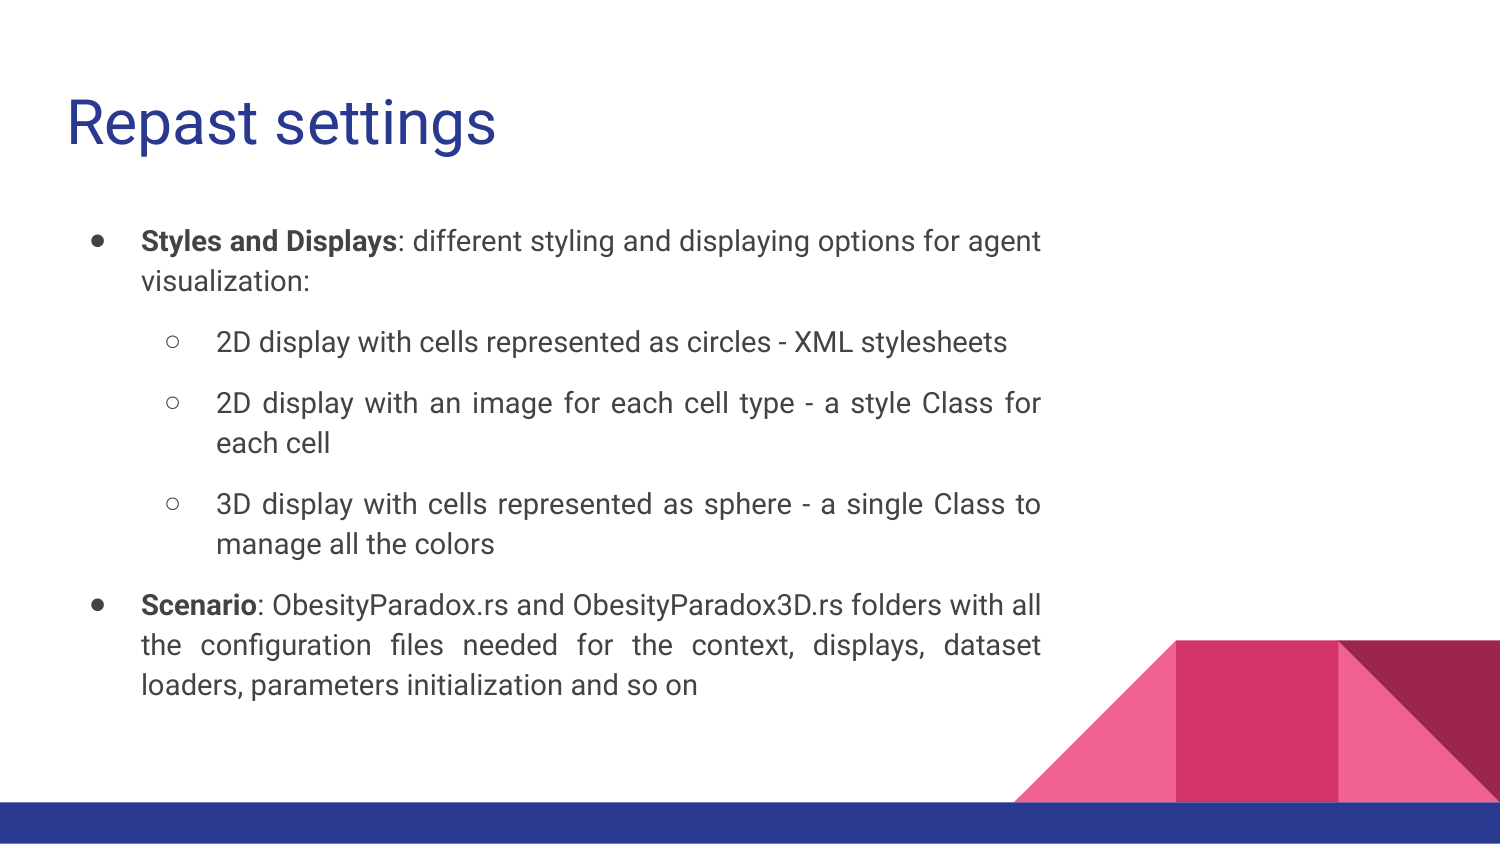

# Repast settings
Styles and Displays: different styling and displaying options for agent visualization:
2D display with cells represented as circles - XML stylesheets
2D display with an image for each cell type - a style Class for each cell
3D display with cells represented as sphere - a single Class to manage all the colors
Scenario: ObesityParadox.rs and ObesityParadox3D.rs folders with all the configuration files needed for the context, displays, dataset loaders, parameters initialization and so on